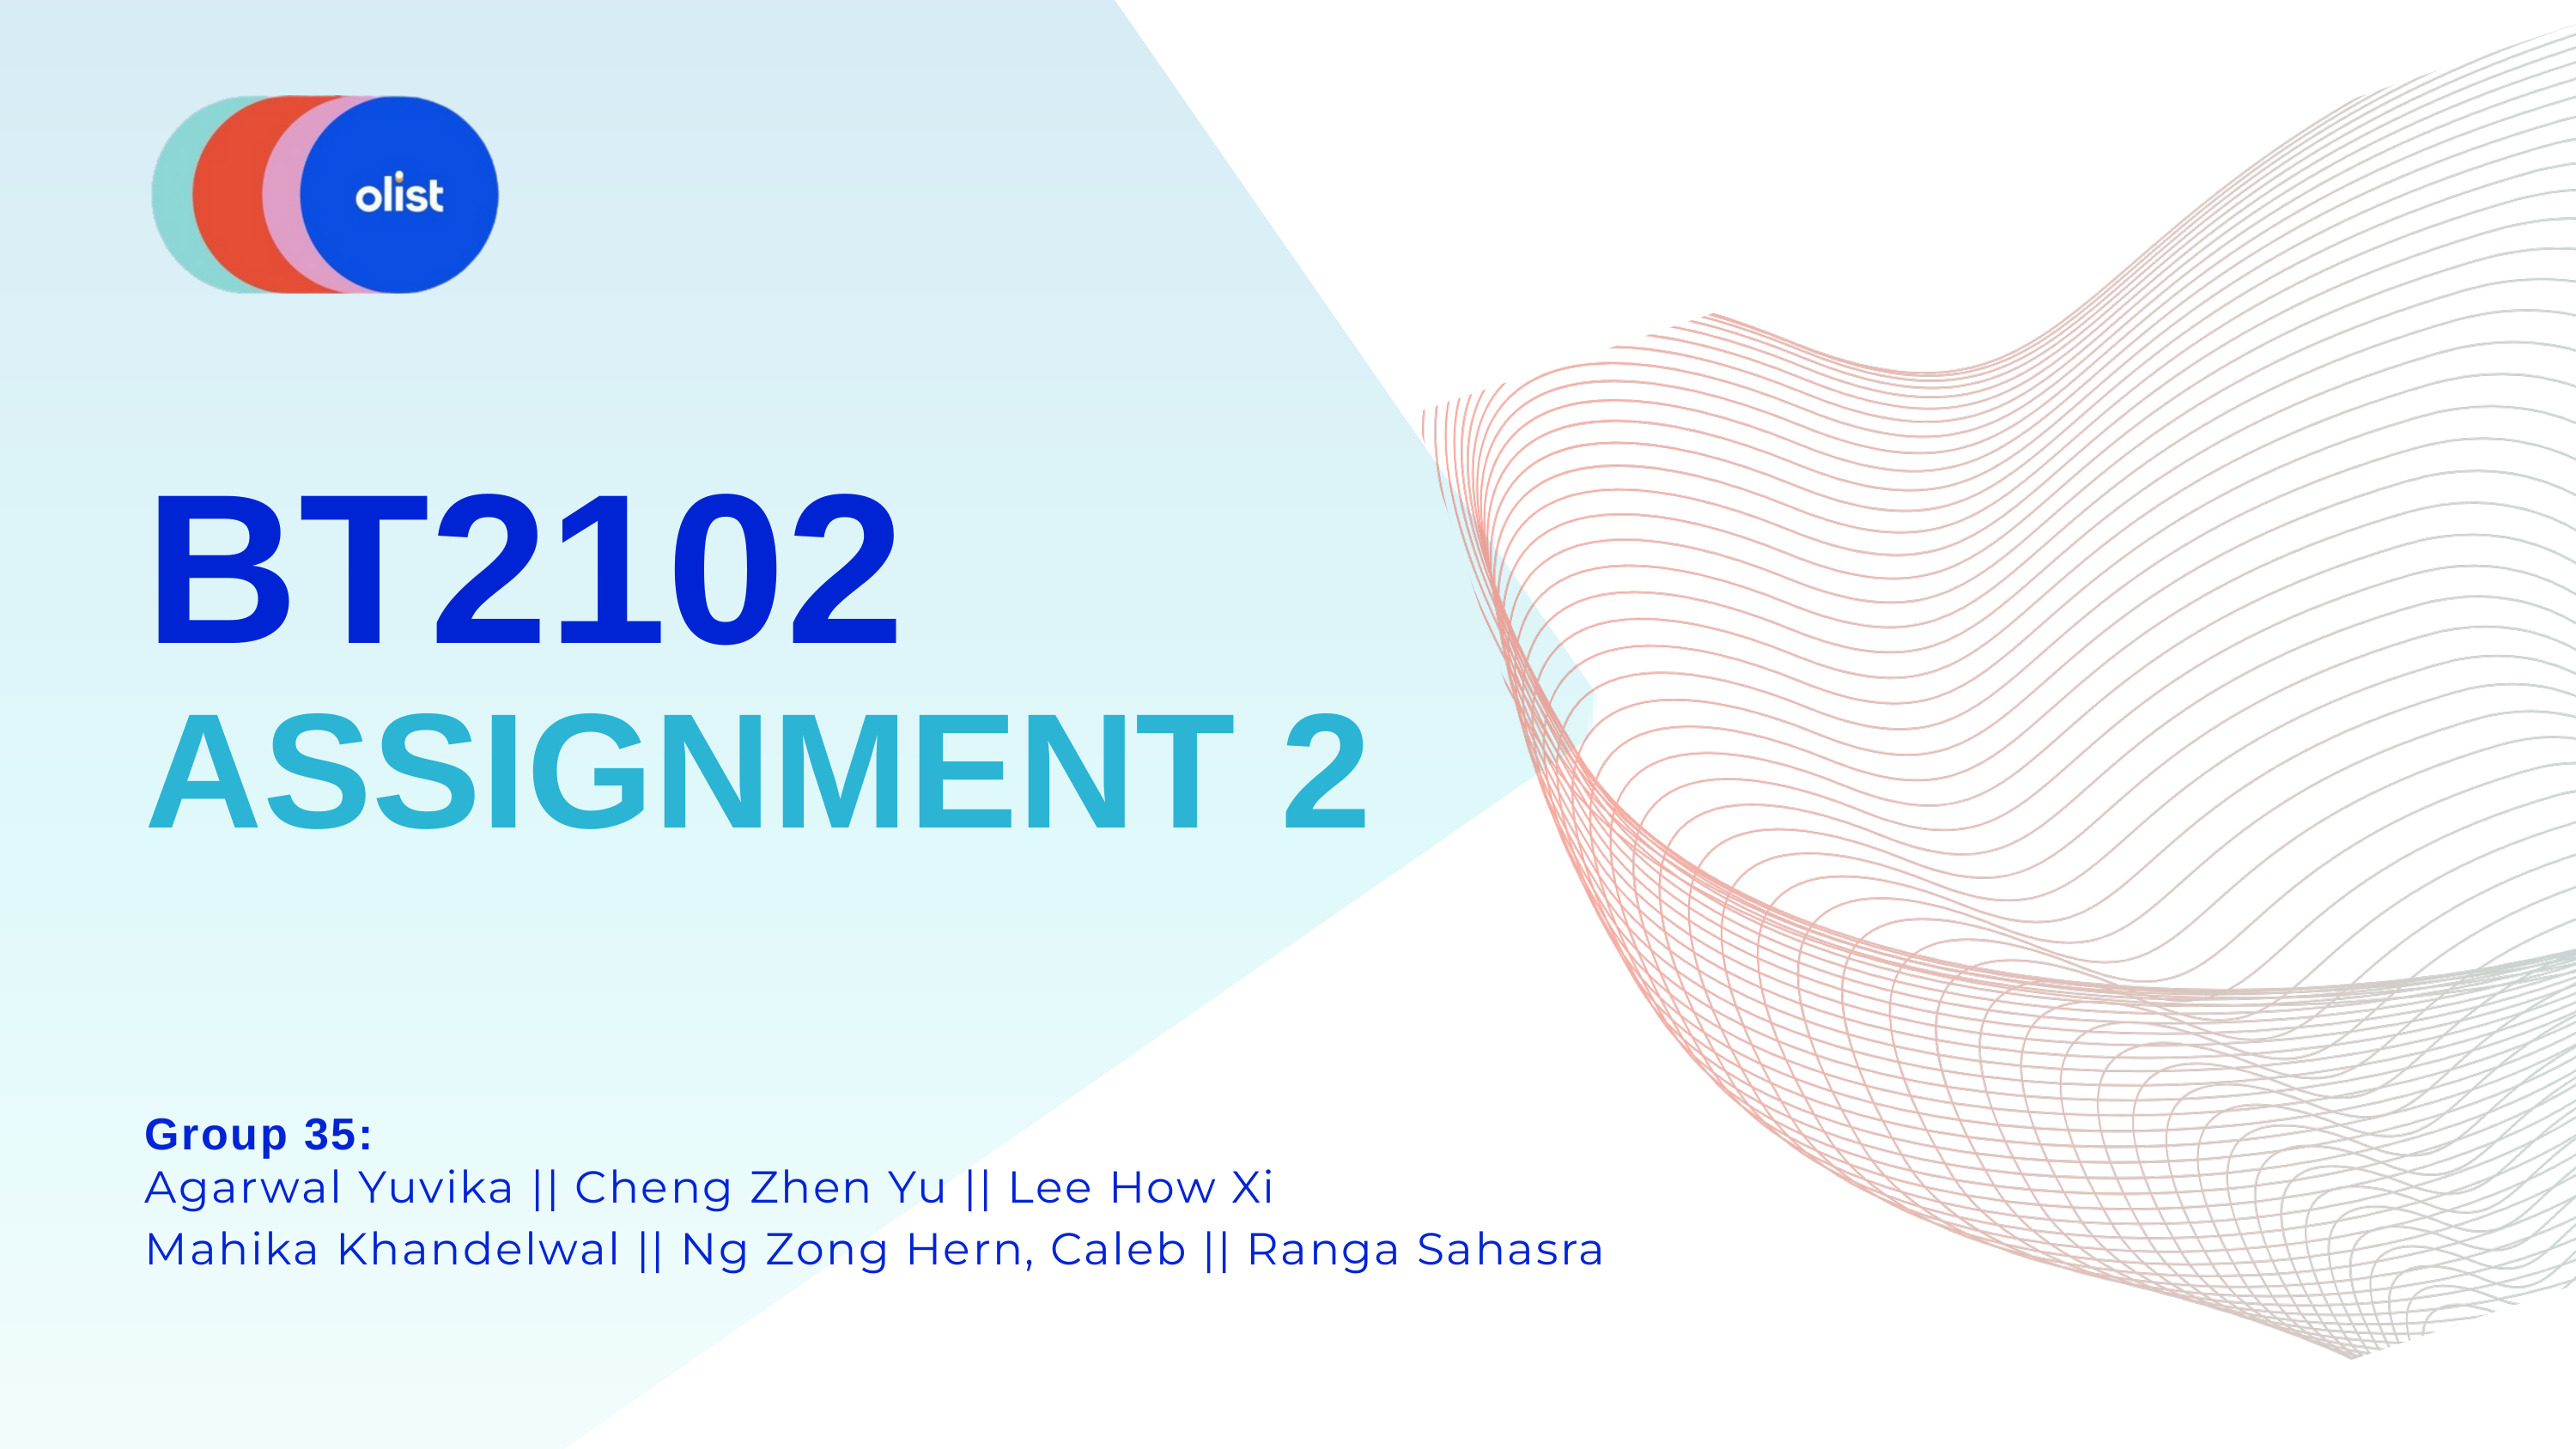

BT2102
ASSIGNMENT 2
Group 35:
Agarwal Yuvika || Cheng Zhen Yu || Lee How Xi
Mahika Khandelwal || Ng Zong Hern, Caleb || Ranga Sahasra